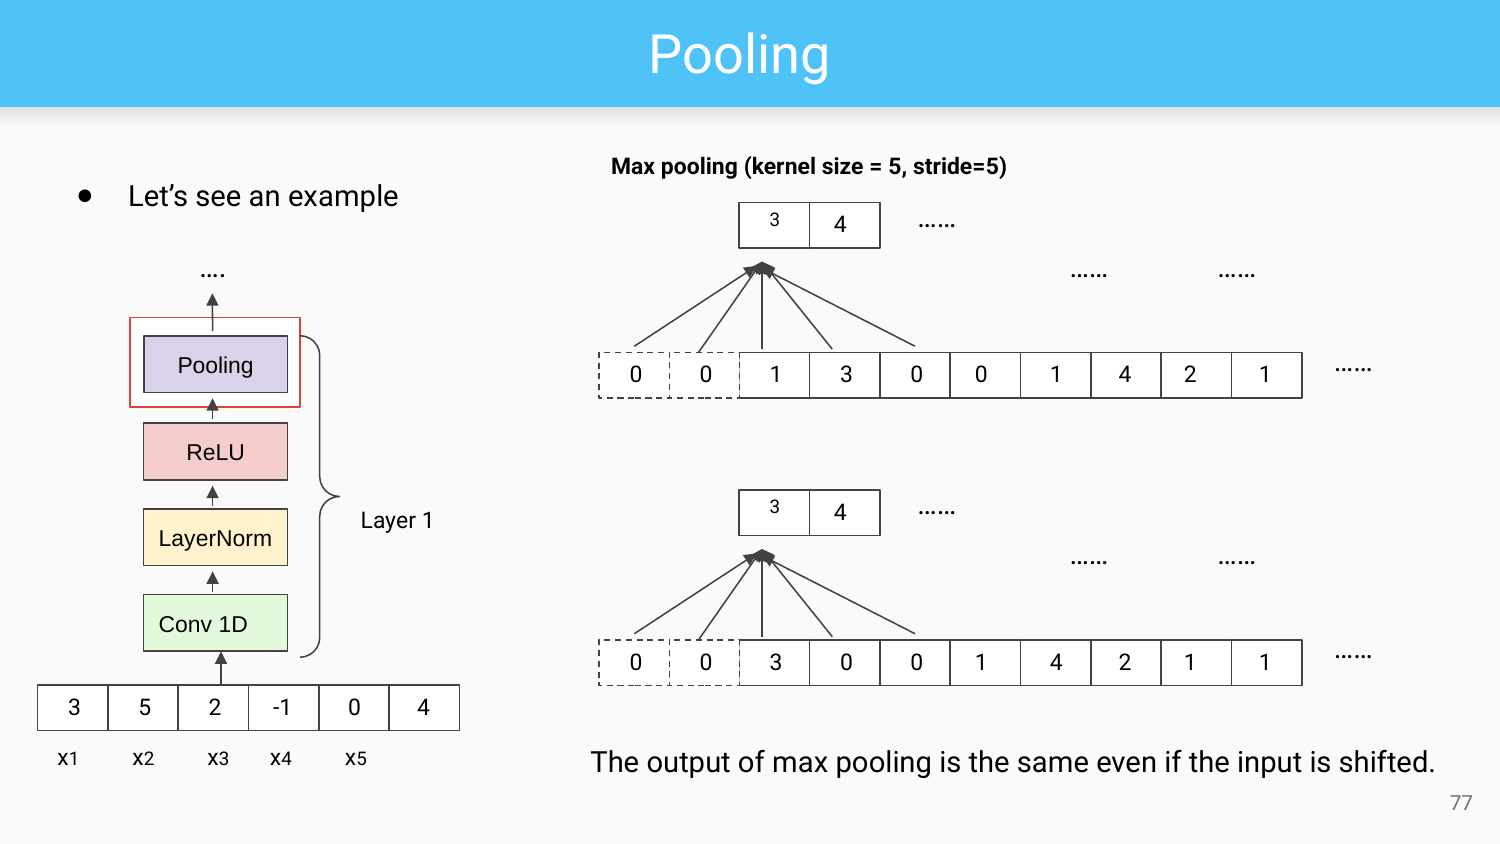

# Pooling
Max pooling (kernel size = 5, stride=5)
Let’s see an example
……
3
4

……
……
….

……
Pooling

0
0
1
3
0
0
1
4
2
1

ReLU
LayerNorm
Conv 1D
……
3
4

Layer 1
……
……
……
0
0
3
0
0
1
4
2
1
1

3
5
2
-1
0
4

x1
x2
x3
x4
x5
The output of max pooling is the same even if the input is shifted.
77